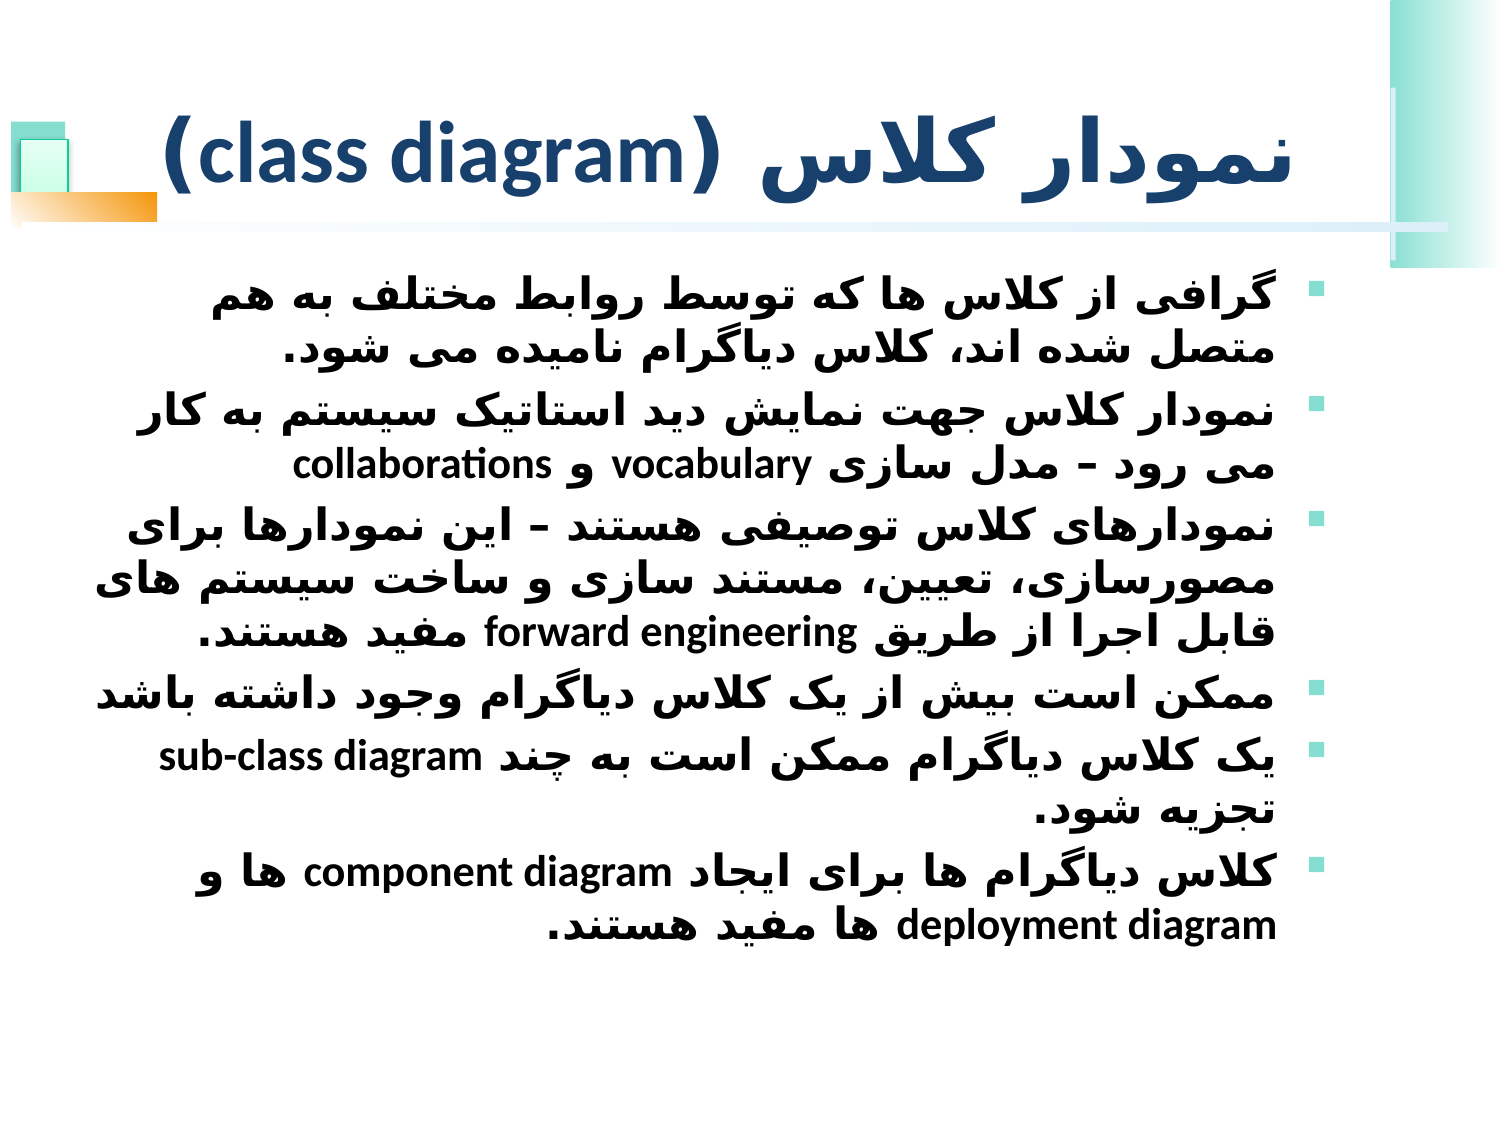

# نمودار کلاس (class diagram)
گرافی از کلاس ها که توسط روابط مختلف به هم متصل شده اند، کلاس دیاگرام نامیده می شود.
نمودار کلاس جهت نمایش دید استاتیک سیستم به کار می رود – مدل سازی vocabulary و collaborations
نمودارهای کلاس توصیفی هستند – این نمودارها برای مصورسازی، تعیین، مستند سازی و ساخت سیستم های قابل اجرا از طریق forward engineering مفید هستند.
ممکن است بیش از یک کلاس دیاگرام وجود داشته باشد
یک کلاس دیاگرام ممکن است به چند sub-class diagram تجزیه شود.
کلاس دیاگرام ها برای ایجاد component diagram ها و deployment diagram ها مفید هستند.